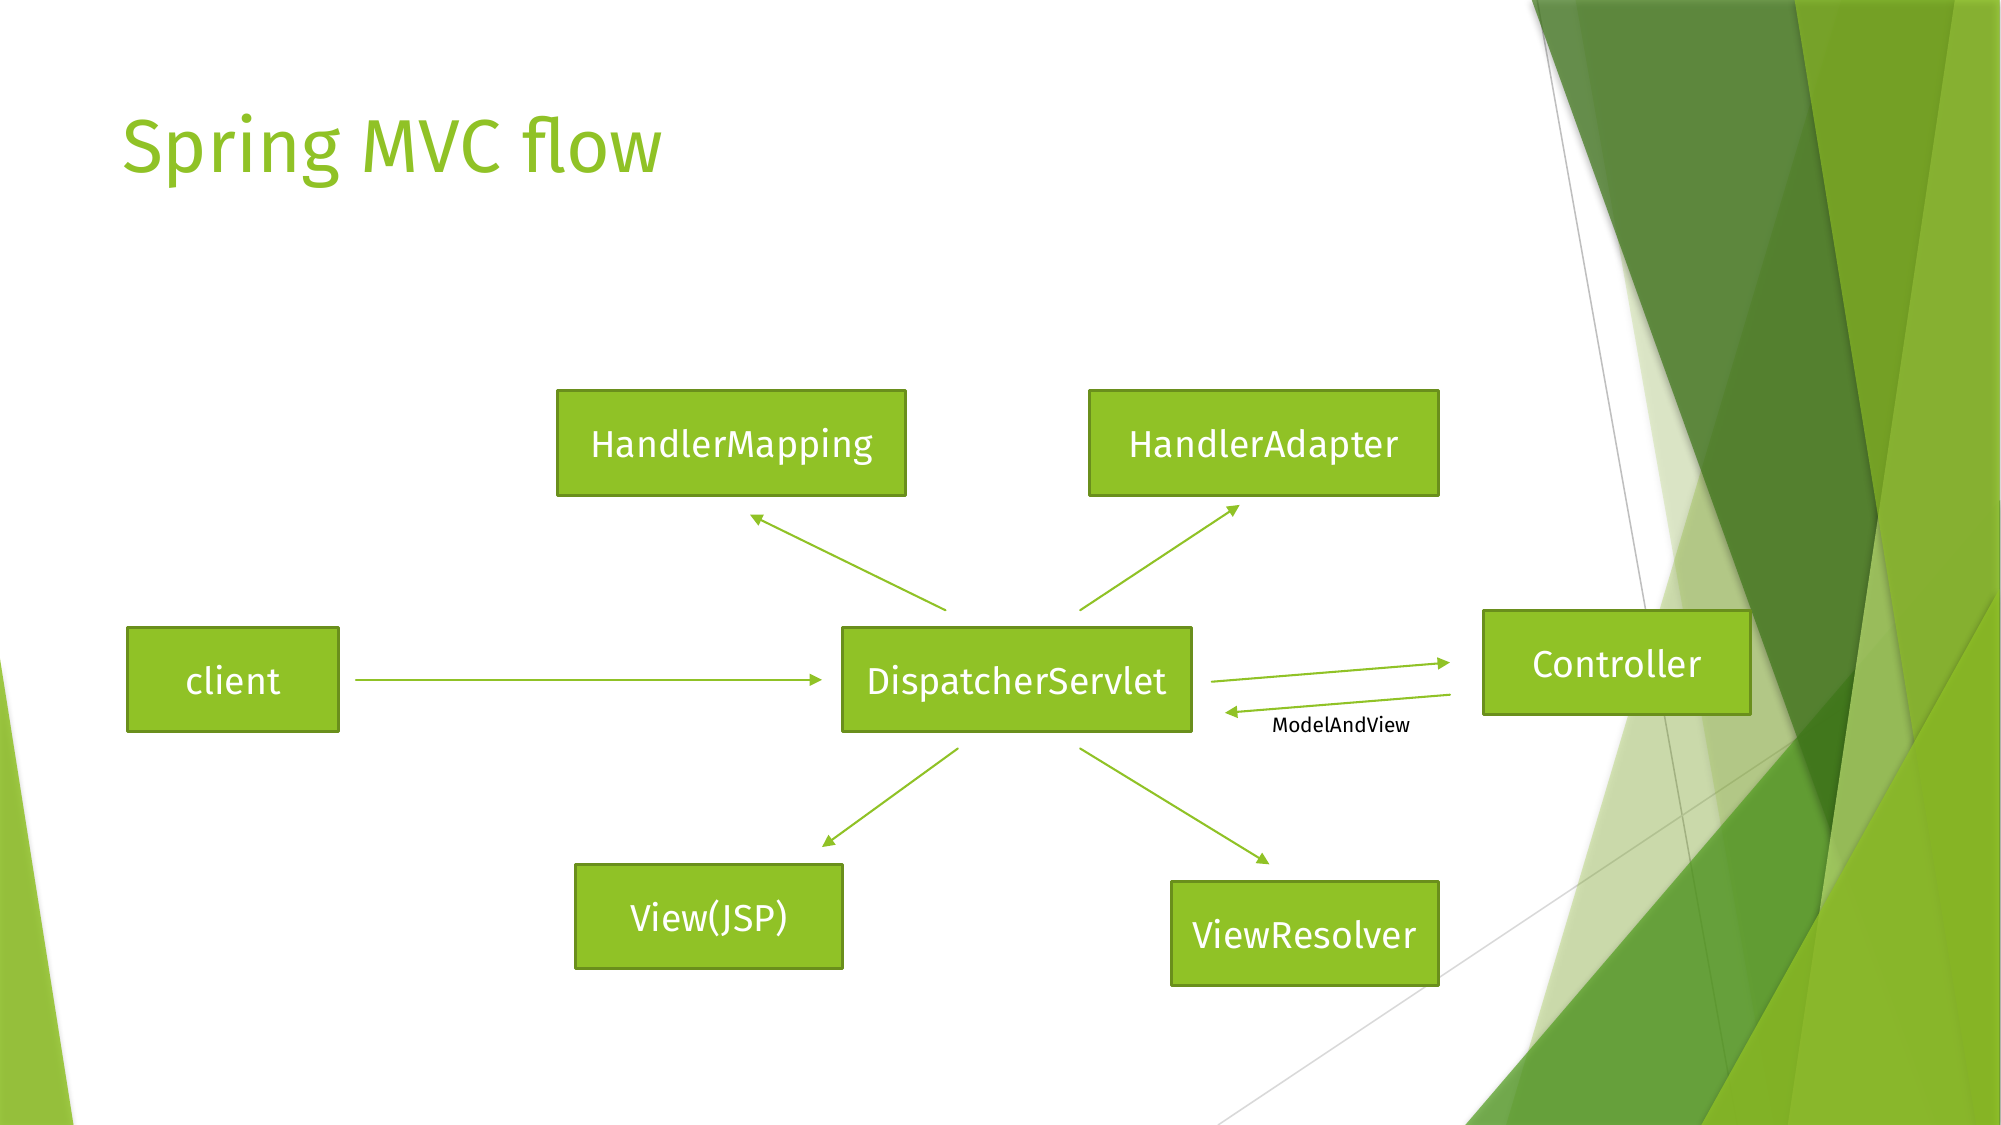

# Spring MVC flow
HandlerMapping
HandlerAdapter
Controller
client
DispatcherServlet
ModelAndView
View(JSP)
ViewResolver